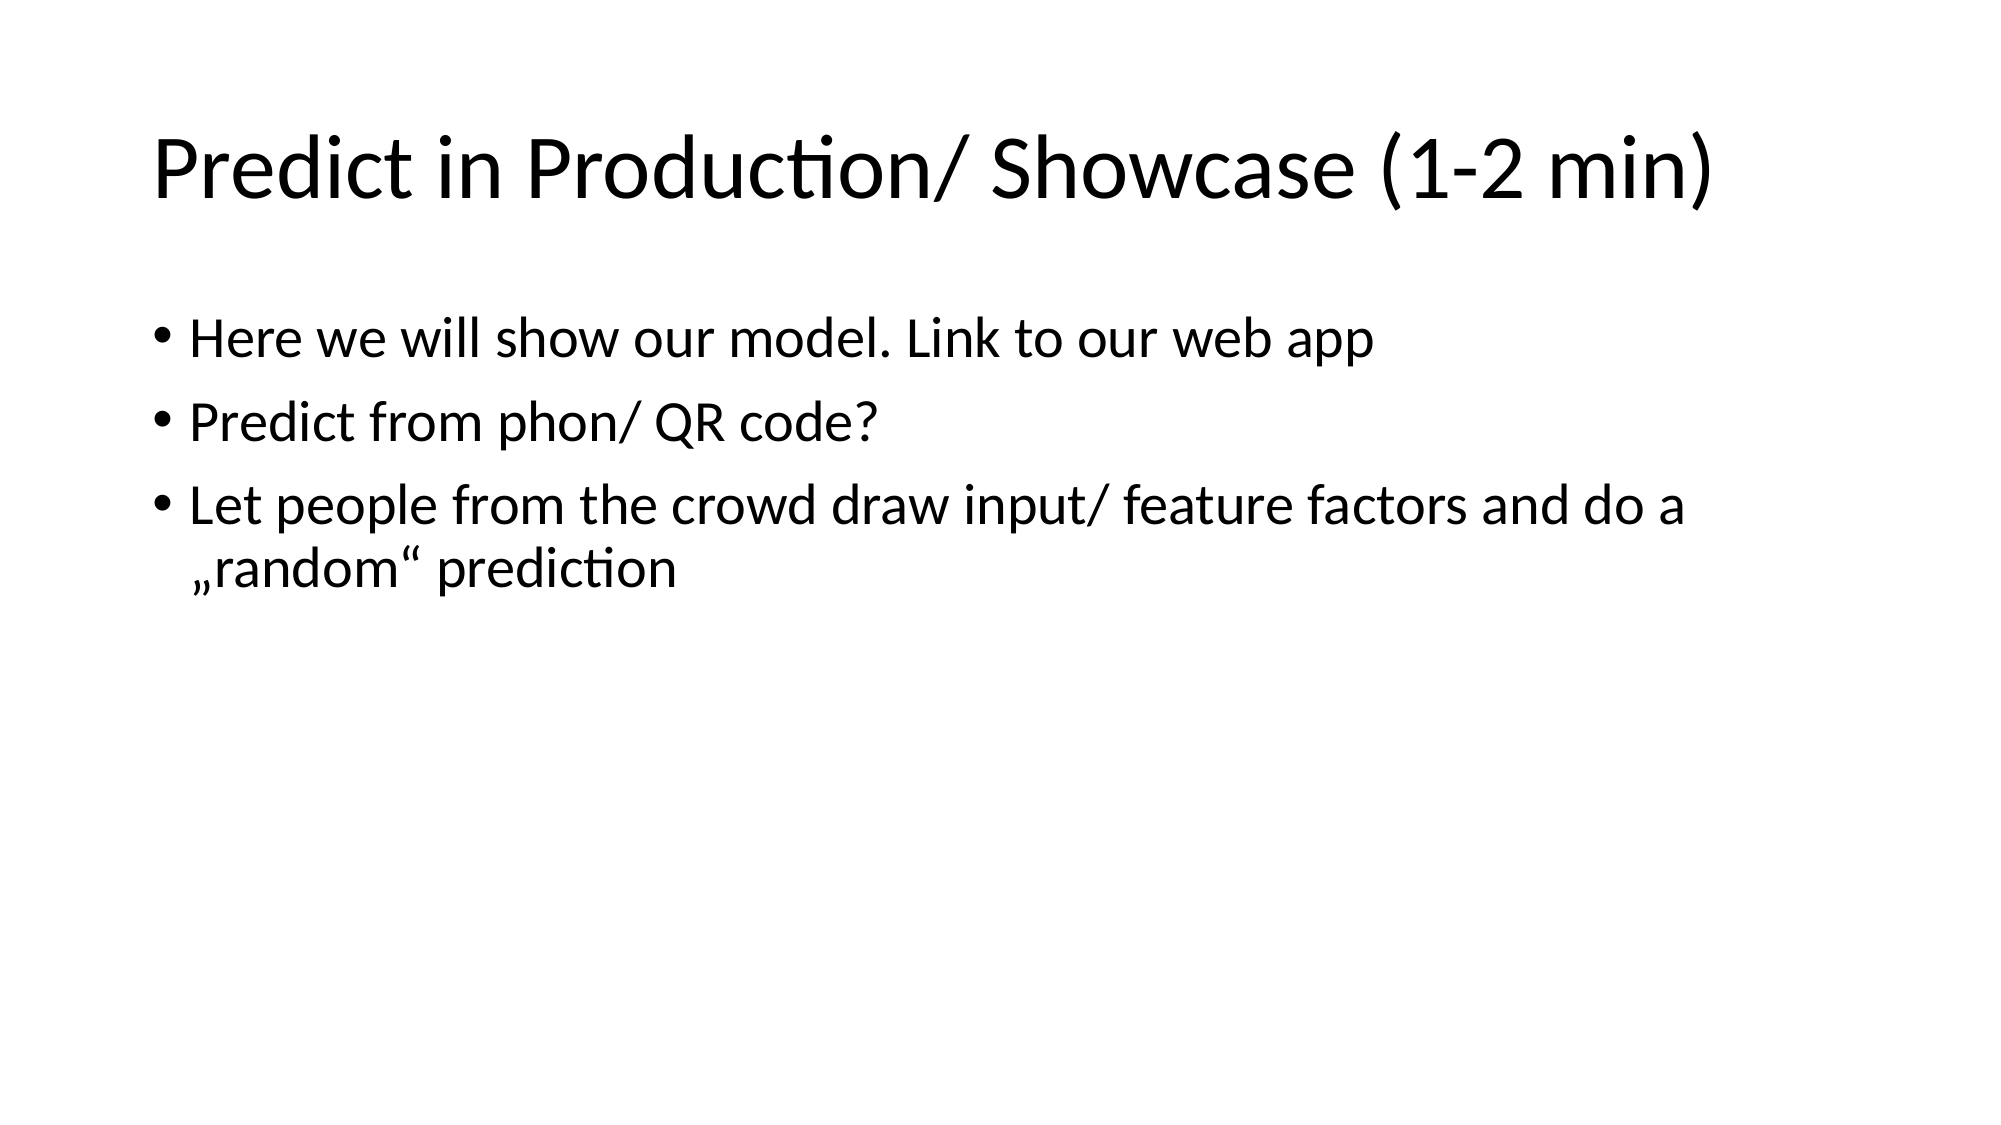

# Predict in Production/ Showcase (1-2 min)
Here we will show our model. Link to our web app
Predict from phon/ QR code?
Let people from the crowd draw input/ feature factors and do a „random“ prediction